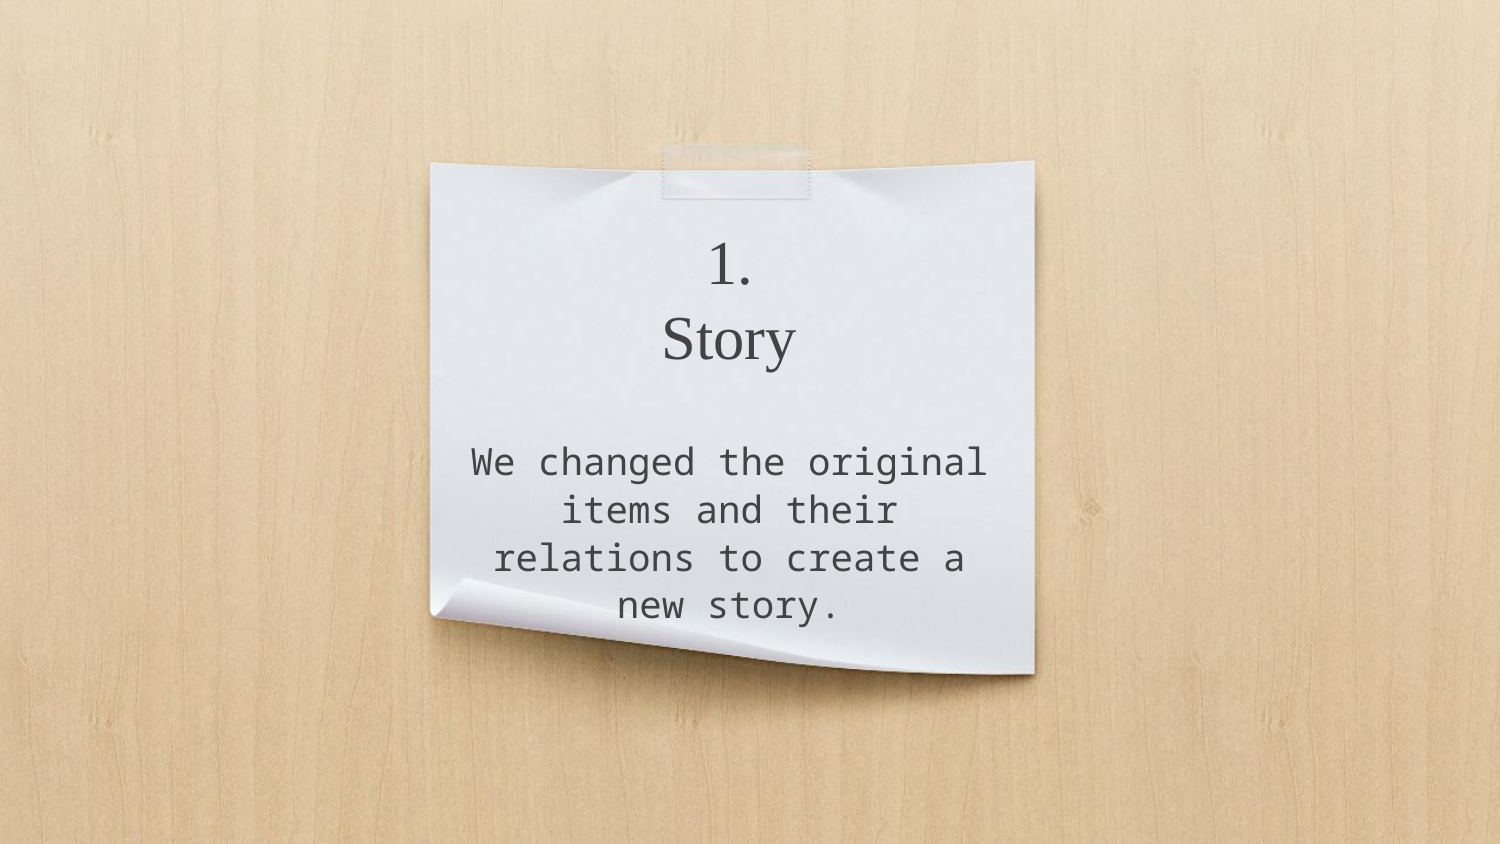

# 1.
Story
We changed the original items and their relations to create a new story.